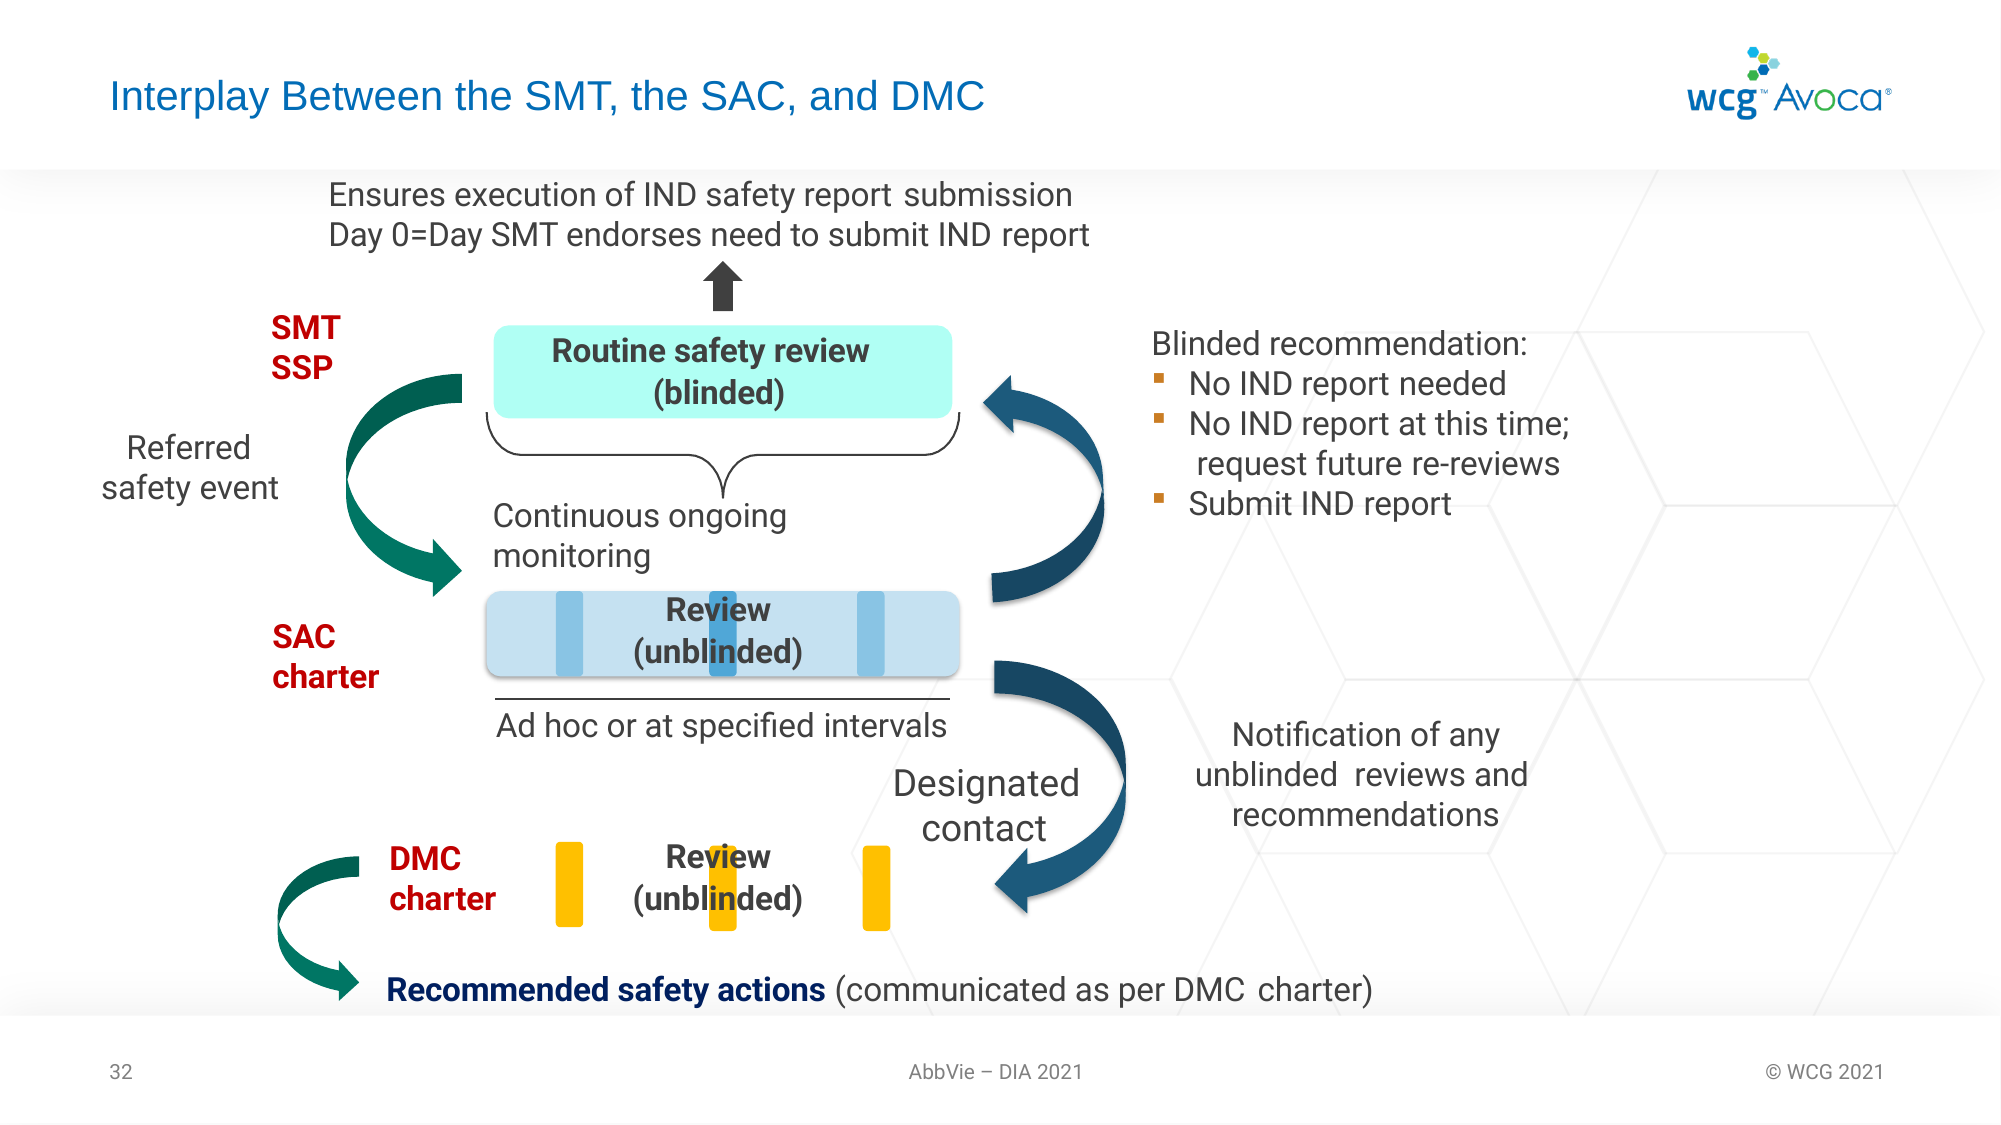

# Interplay Between the SMT, the SAC, and DMC
Ensures execution of IND safety report submission
Day 0=Day SMT endorses need to submit IND report

SMT
SSP
Blinded recommendation:

Routine safety review  (blinded)
No IND report needed
No IND report at this time;  request future re-reviews
Submit IND report

Referred  safety event
Continuous ongoing monitoring
Review  (unblinded)

SAC
charter

Ad hoc or at specified intervals
Designated
contact

Notification of any unblinded  reviews and  recommendations
Review  (unblinded)
DMC

charter
Recommended safety actions (communicated as per DMC charter)
32
AbbVie – DIA 2021
© WCG 2021